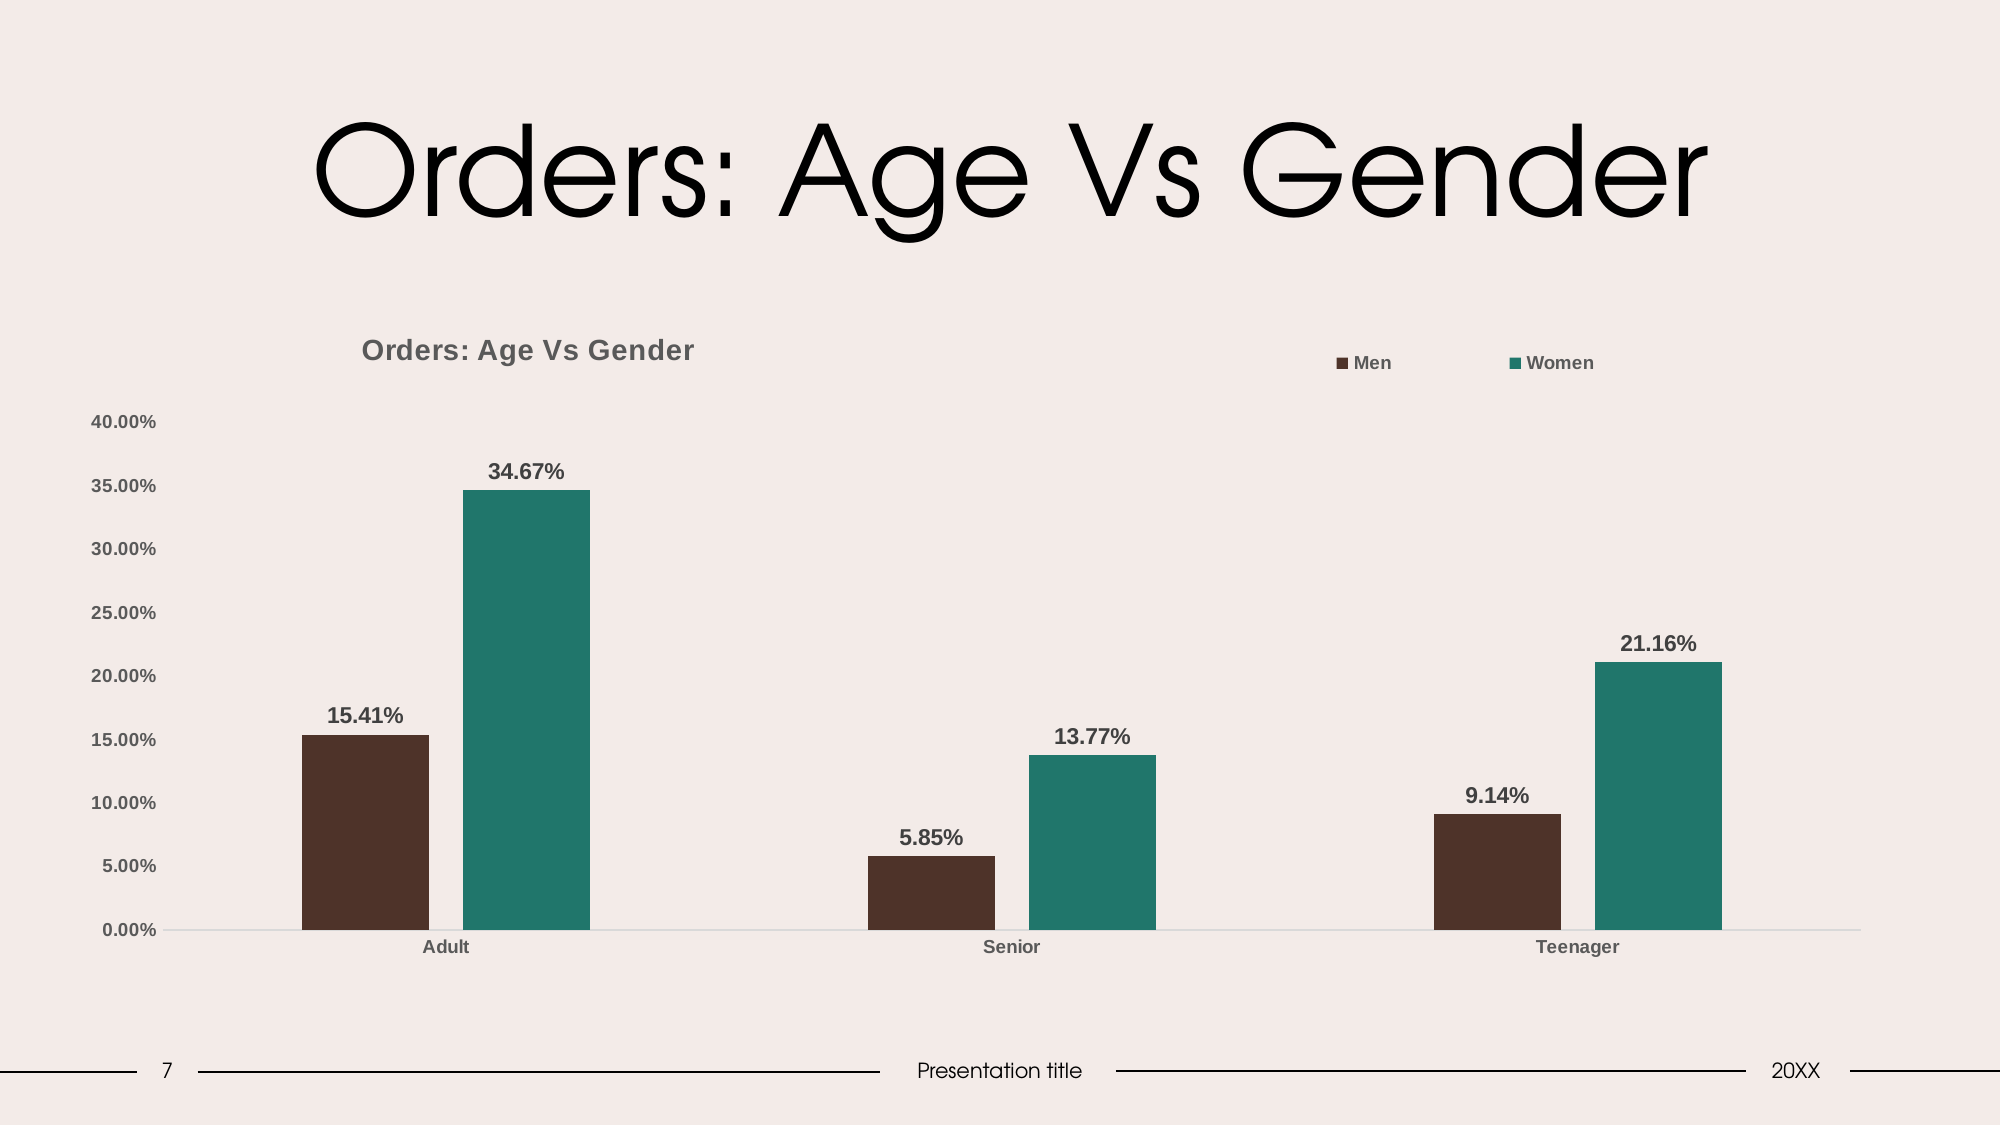

# Orders: Age Vs Gender

### Chart: Orders: Age Vs Gender

| Category | Men | Women |
|---|---|---|
| Adult | 0.15405565034781468 | 0.34666622916393225 |
| Senior | 0.05850505315658223 | 0.1377149232182701 |
| Teenager | 0.0914490090563066 | 0.2116091350570941 |
7
Presentation title
20XX